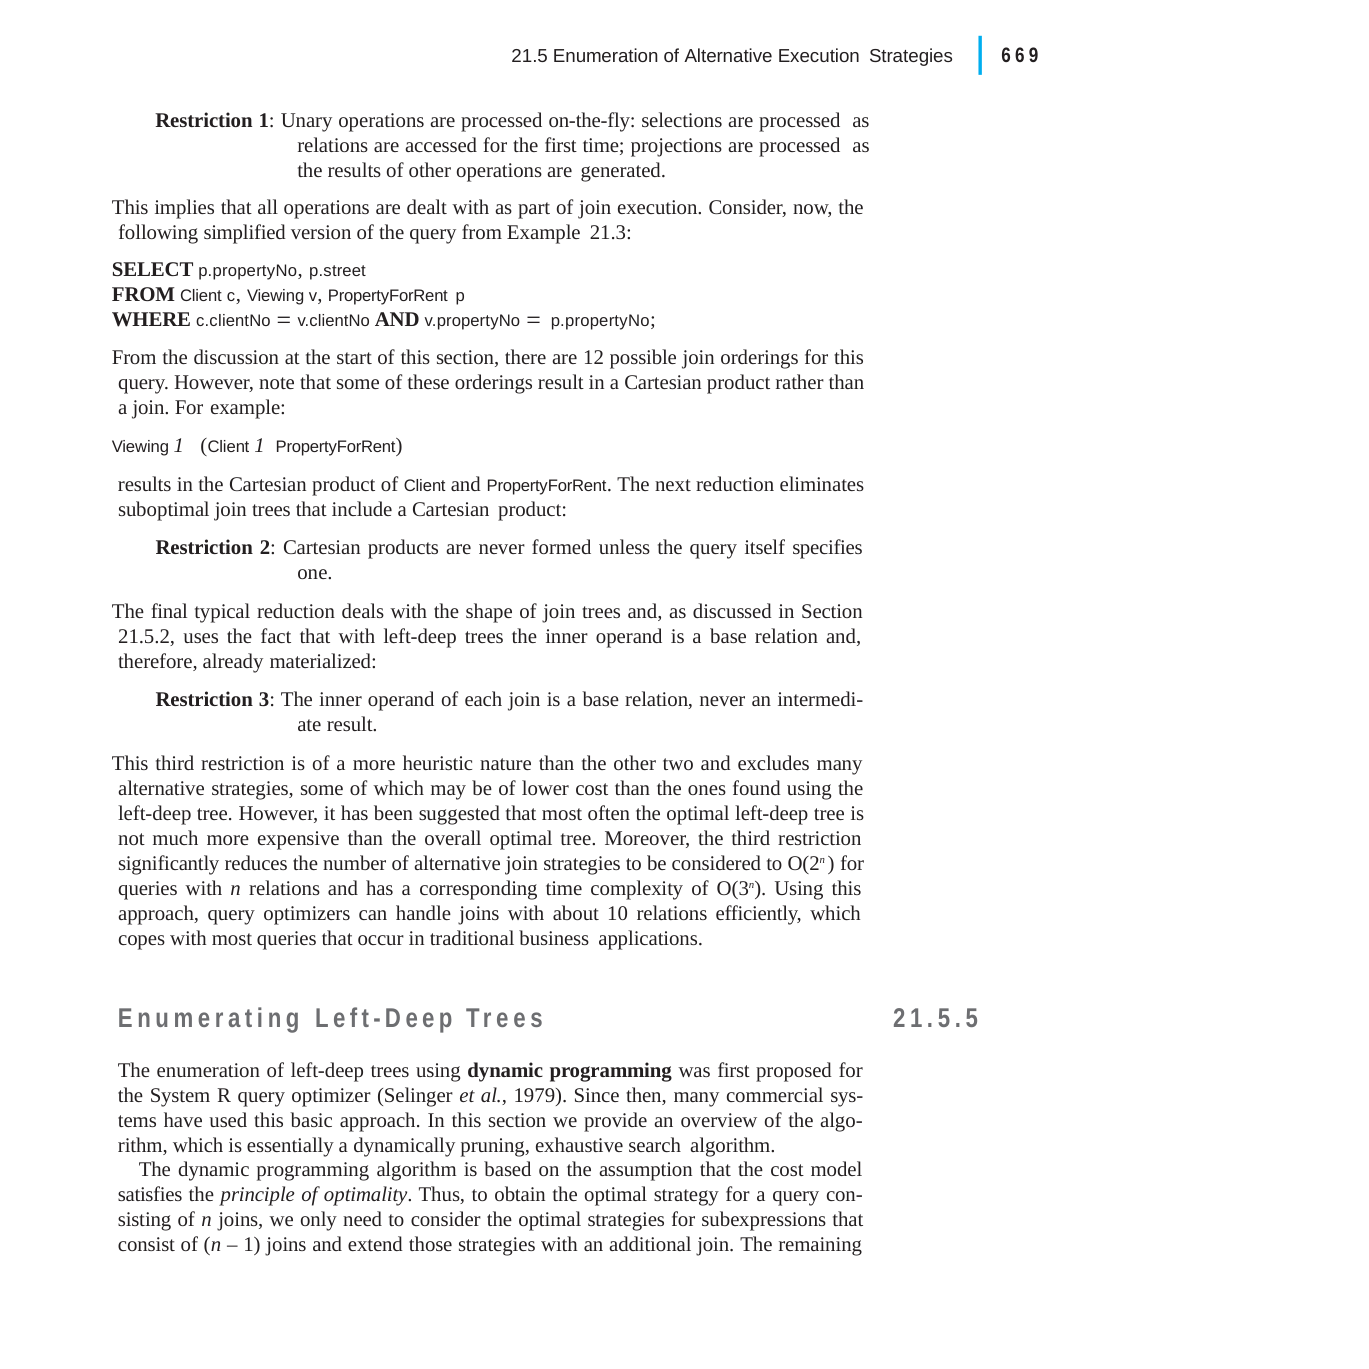

|
669
21.5 Enumeration of Alternative Execution Strategies
Restriction 1: Unary operations are processed on-the-fly: selections are processed  as relations are accessed for the first time; projections are processed  as the results of other operations are generated.
This implies that all operations are dealt with as part of join execution. Consider, now, the  following simplified version of the query from Example 21.3:
SELECT p.propertyNo, p.street
FROM Client c, Viewing v, PropertyForRent p
WHERE c.clientNo = v.clientNo AND v.propertyNo = p.propertyNo;
From the discussion at the start of this section, there are 12 possible join orderings for this  query. However, note that some of these orderings result in a Cartesian product rather than  a join. For example:
Viewing 1 (Client 1 PropertyForRent)
results in the Cartesian product of Client and PropertyForRent. The next reduction eliminates  suboptimal join trees that include a Cartesian product:
Restriction 2: Cartesian products are never formed unless the query itself specifies  one.
The final typical reduction deals with the shape of join trees and, as discussed in Section  21.5.2, uses the fact that with left-deep trees the inner operand is a base relation and,  therefore, already materialized:
Restriction 3: The inner operand of each join is a base relation, never an intermedi-  ate result.
This third restriction is of a more heuristic nature than the other two and excludes many  alternative strategies, some of which may be of lower cost than the ones found using the  left-deep tree. However, it has been suggested that most often the optimal left-deep tree is  not much more expensive than the overall optimal tree. Moreover, the third restriction  significantly reduces the number of alternative join strategies to be considered to O(2n ) for  queries with n relations and has a corresponding time complexity of O(3n). Using this  approach, query optimizers can handle joins with about 10 relations efficiently, which  copes with most queries that occur in traditional business applications.
Enumerating Left-Deep Trees
The enumeration of left-deep trees using dynamic programming was first proposed for  the System R query optimizer (Selinger et al., 1979). Since then, many commercial sys-  tems have used this basic approach. In this section we provide an overview of the algo-  rithm, which is essentially a dynamically pruning, exhaustive search algorithm.
The dynamic programming algorithm is based on the assumption that the cost model  satisfies the principle of optimality. Thus, to obtain the optimal strategy for a query con-  sisting of n joins, we only need to consider the optimal strategies for subexpressions that  consist of (n – 1) joins and extend those strategies with an additional join. The remaining
21.5.5